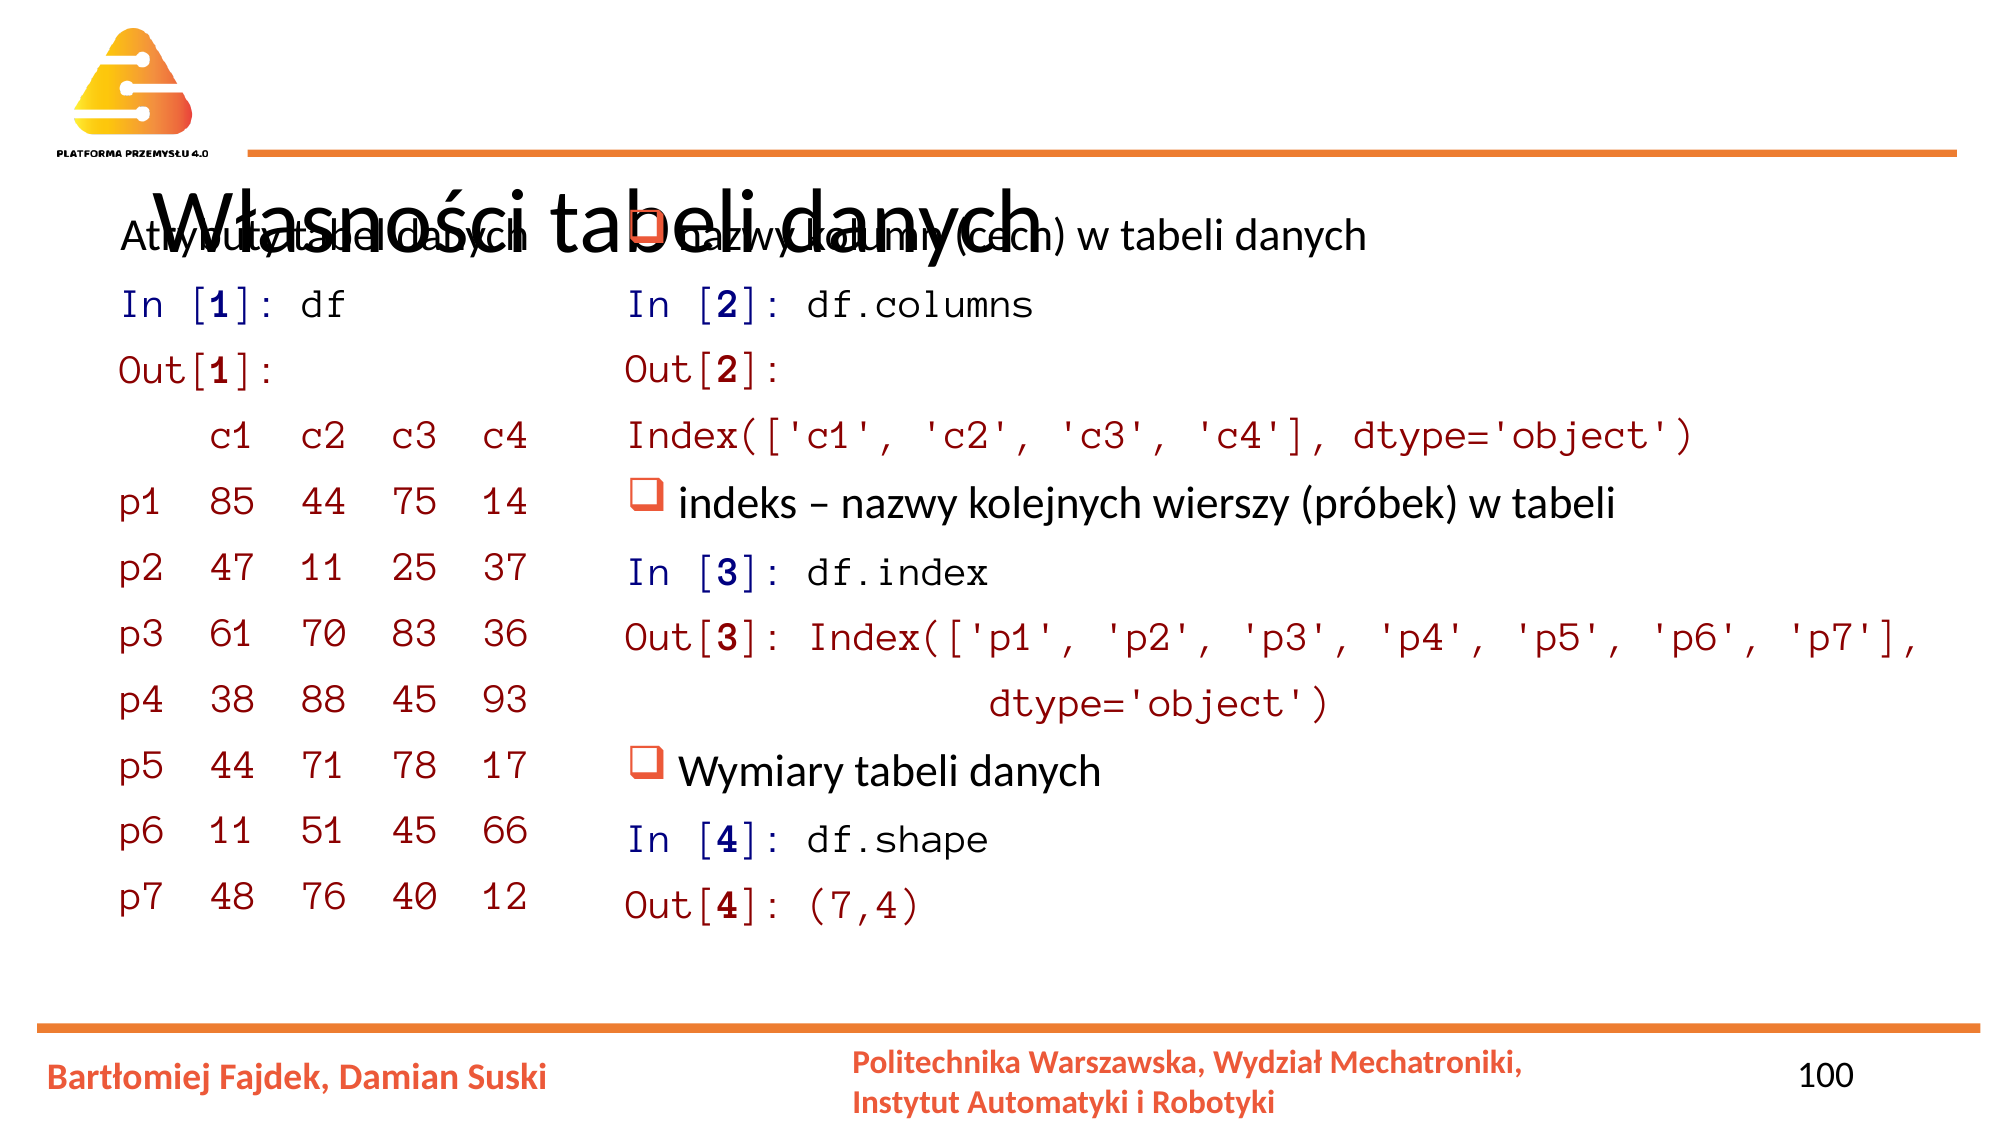

# Własności tabeli danych
Atrybuty tabel danych
In [1]: df
Out[1]:
    c1  c2  c3  c4
p1  85  44  75  14
p2  47  11  25  37
p3  61  70  83  36
p4  38  88  45  93
p5  44  71  78  17
p6  11  51  45  66
p7  48  76  40  12
 nazwy kolumn (cech) w tabeli danych
In [2]: df.columns
Out[2]:
Index(['c1', 'c2', 'c3', 'c4'], dtype='object')
 indeks – nazwy kolejnych wierszy (próbek) w tabeli
In [3]: df.index
Out[3]: Index(['p1', 'p2', 'p3', 'p4', 'p5', 'p6', 'p7'],
                dtype='object')
 Wymiary tabeli danych
In [4]: df.shape
Out[4]: (7,4)
100